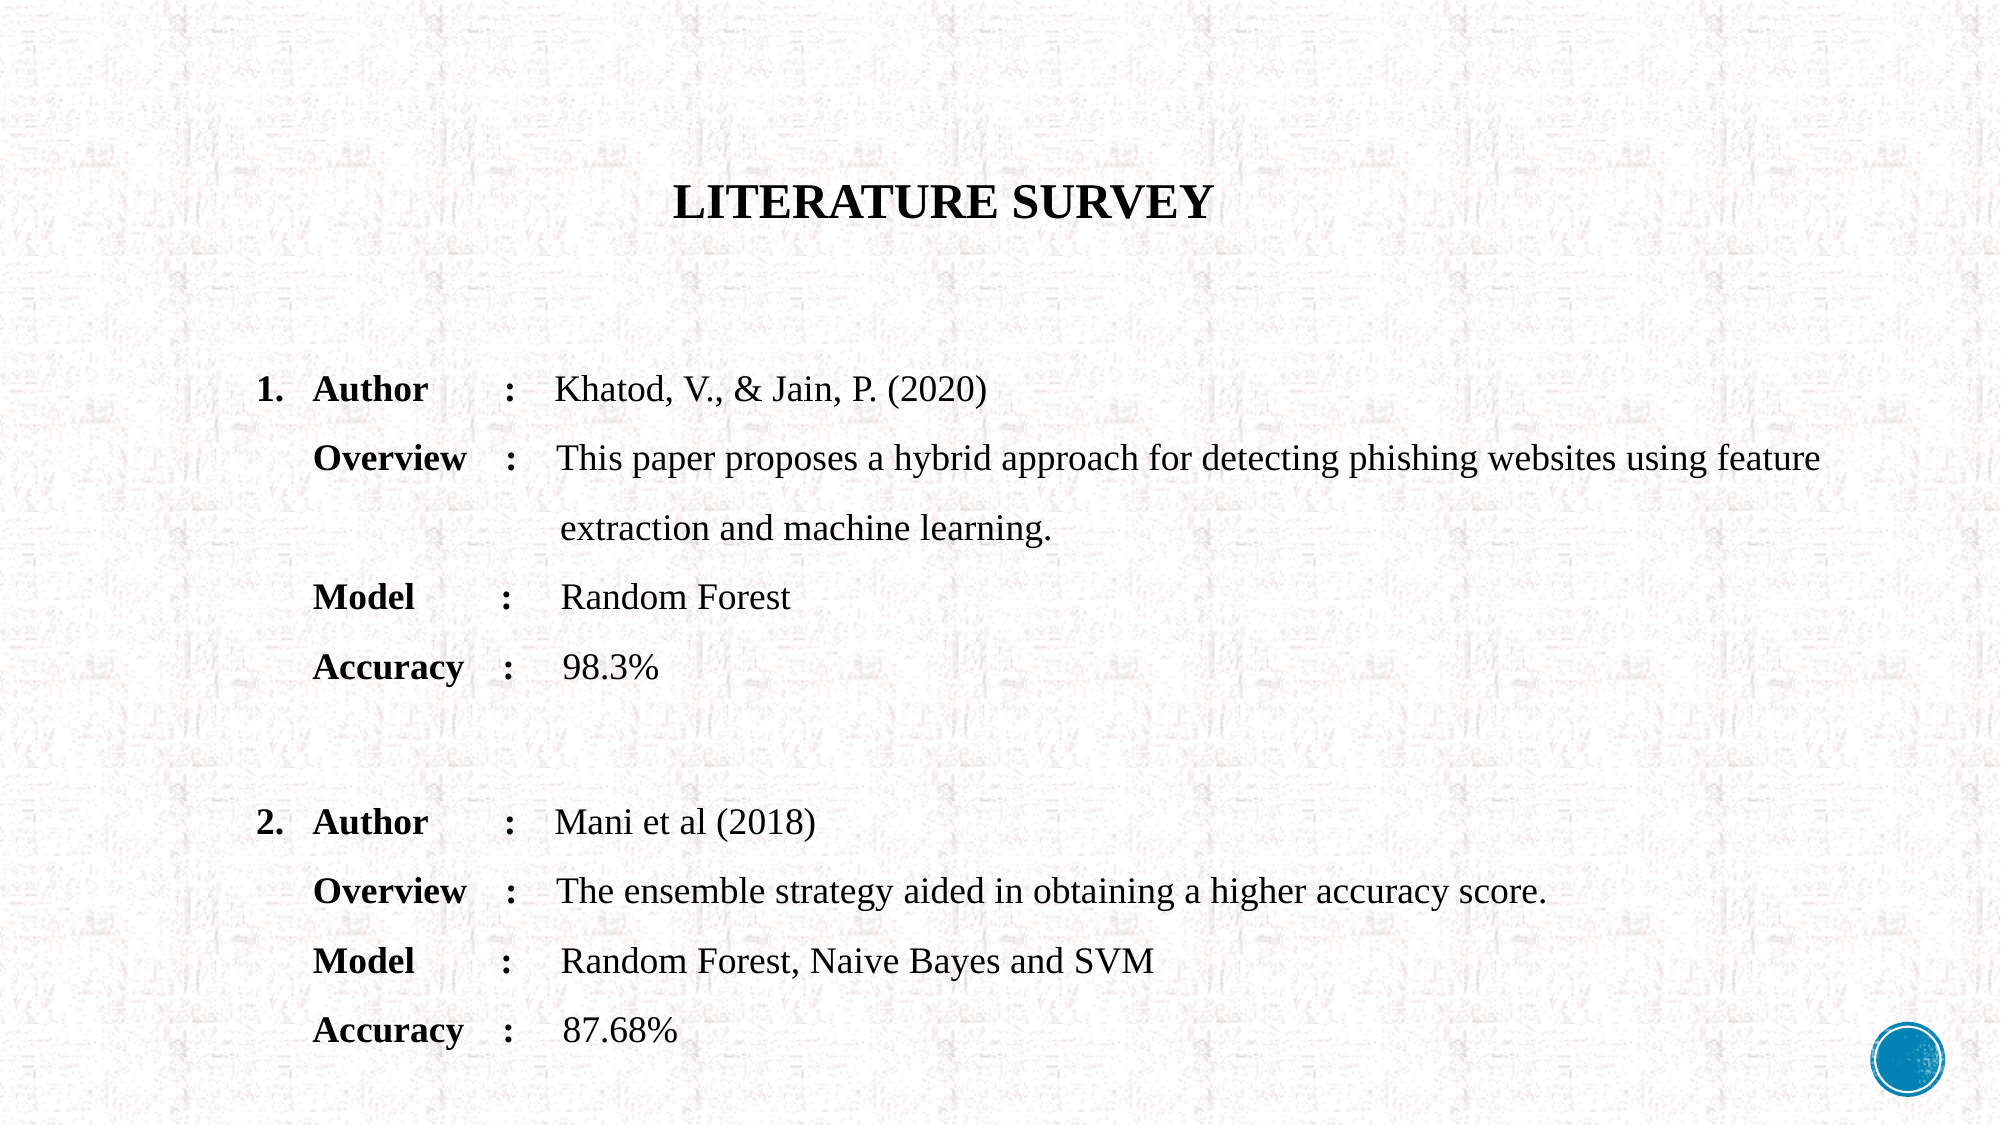

LITERATURE SURVEY
1.	Author        :    Khatod, V., & Jain, P. (2020)
      Overview    :    This paper proposes a hybrid approach for detecting phishing websites using feature
                                extraction and machine learning.
      Model         :     Random Forest
	Accuracy    :     98.3%
2.	Author        :    Mani et al (2018)
      Overview    :    The ensemble strategy aided in obtaining a higher accuracy score.
      Model         :     Random Forest, Naive Bayes and SVM
	Accuracy    :     87.68%